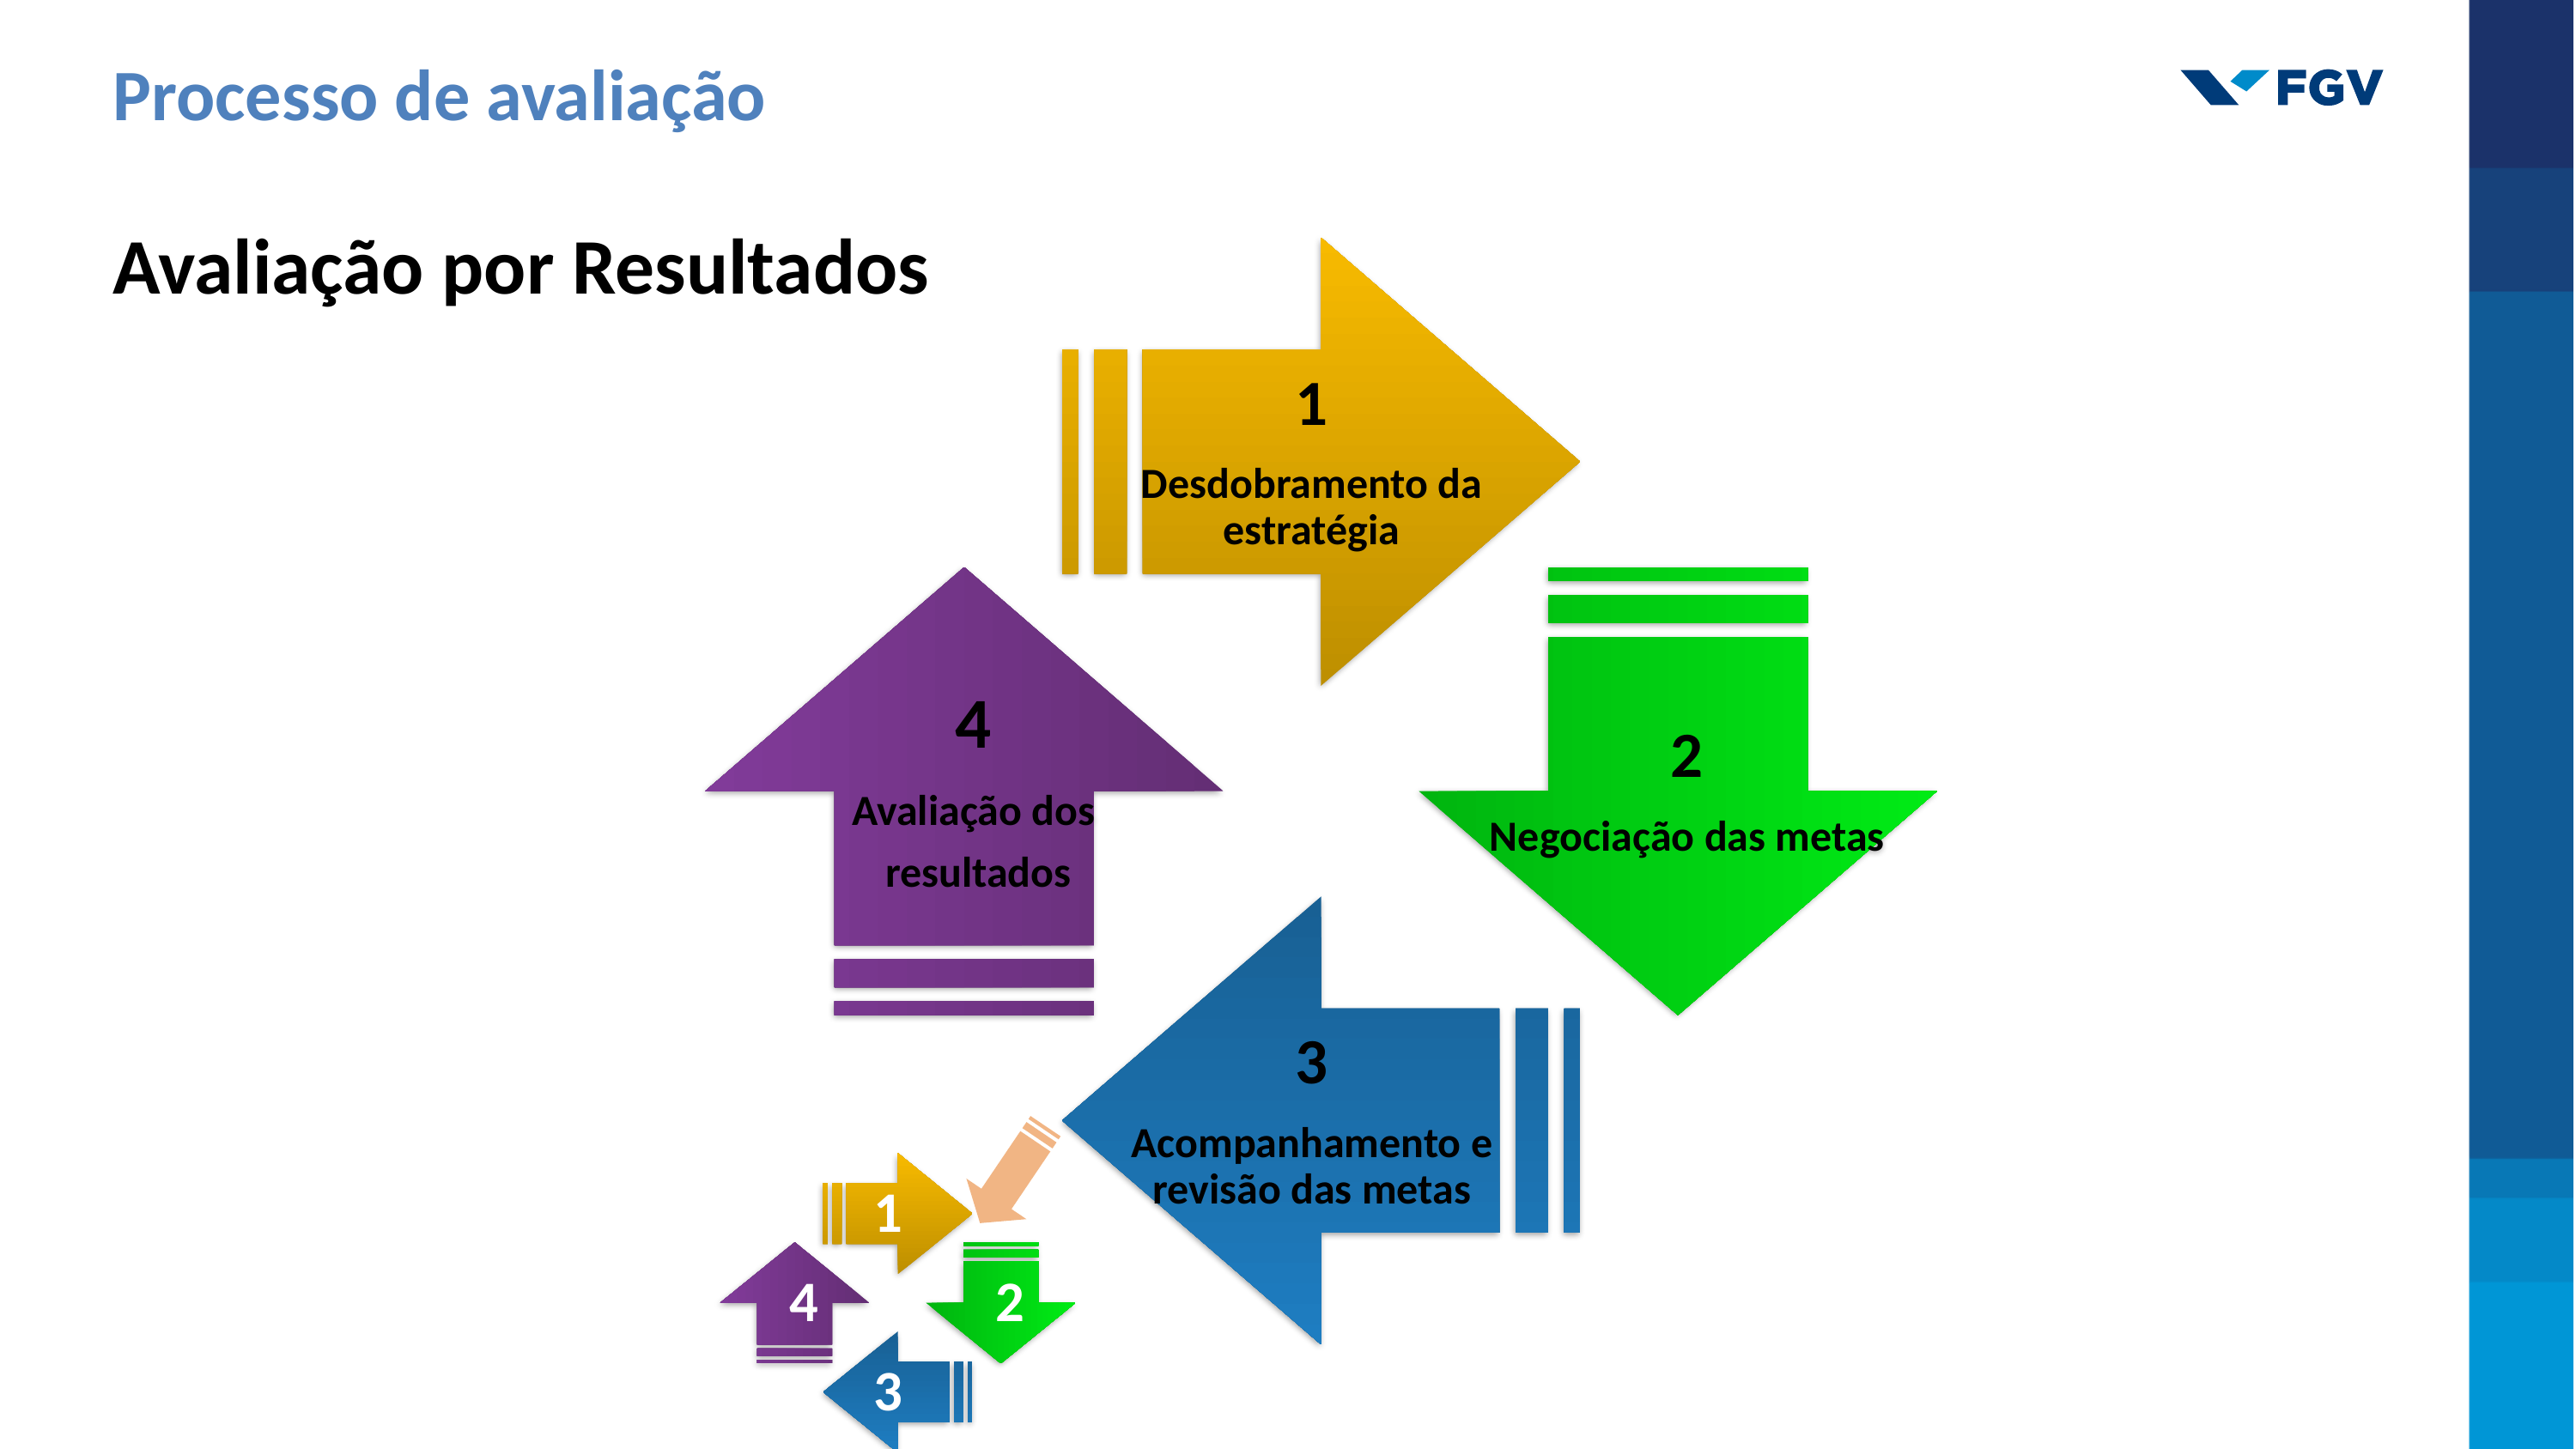

# Processo de avaliação
Avaliação por Resultados
1
Desdobramento da estratégia
2
Negociação das metas
4
Avaliação dos
 resultados
3
Acompanhamento e revisão das metas

1
2
4
3